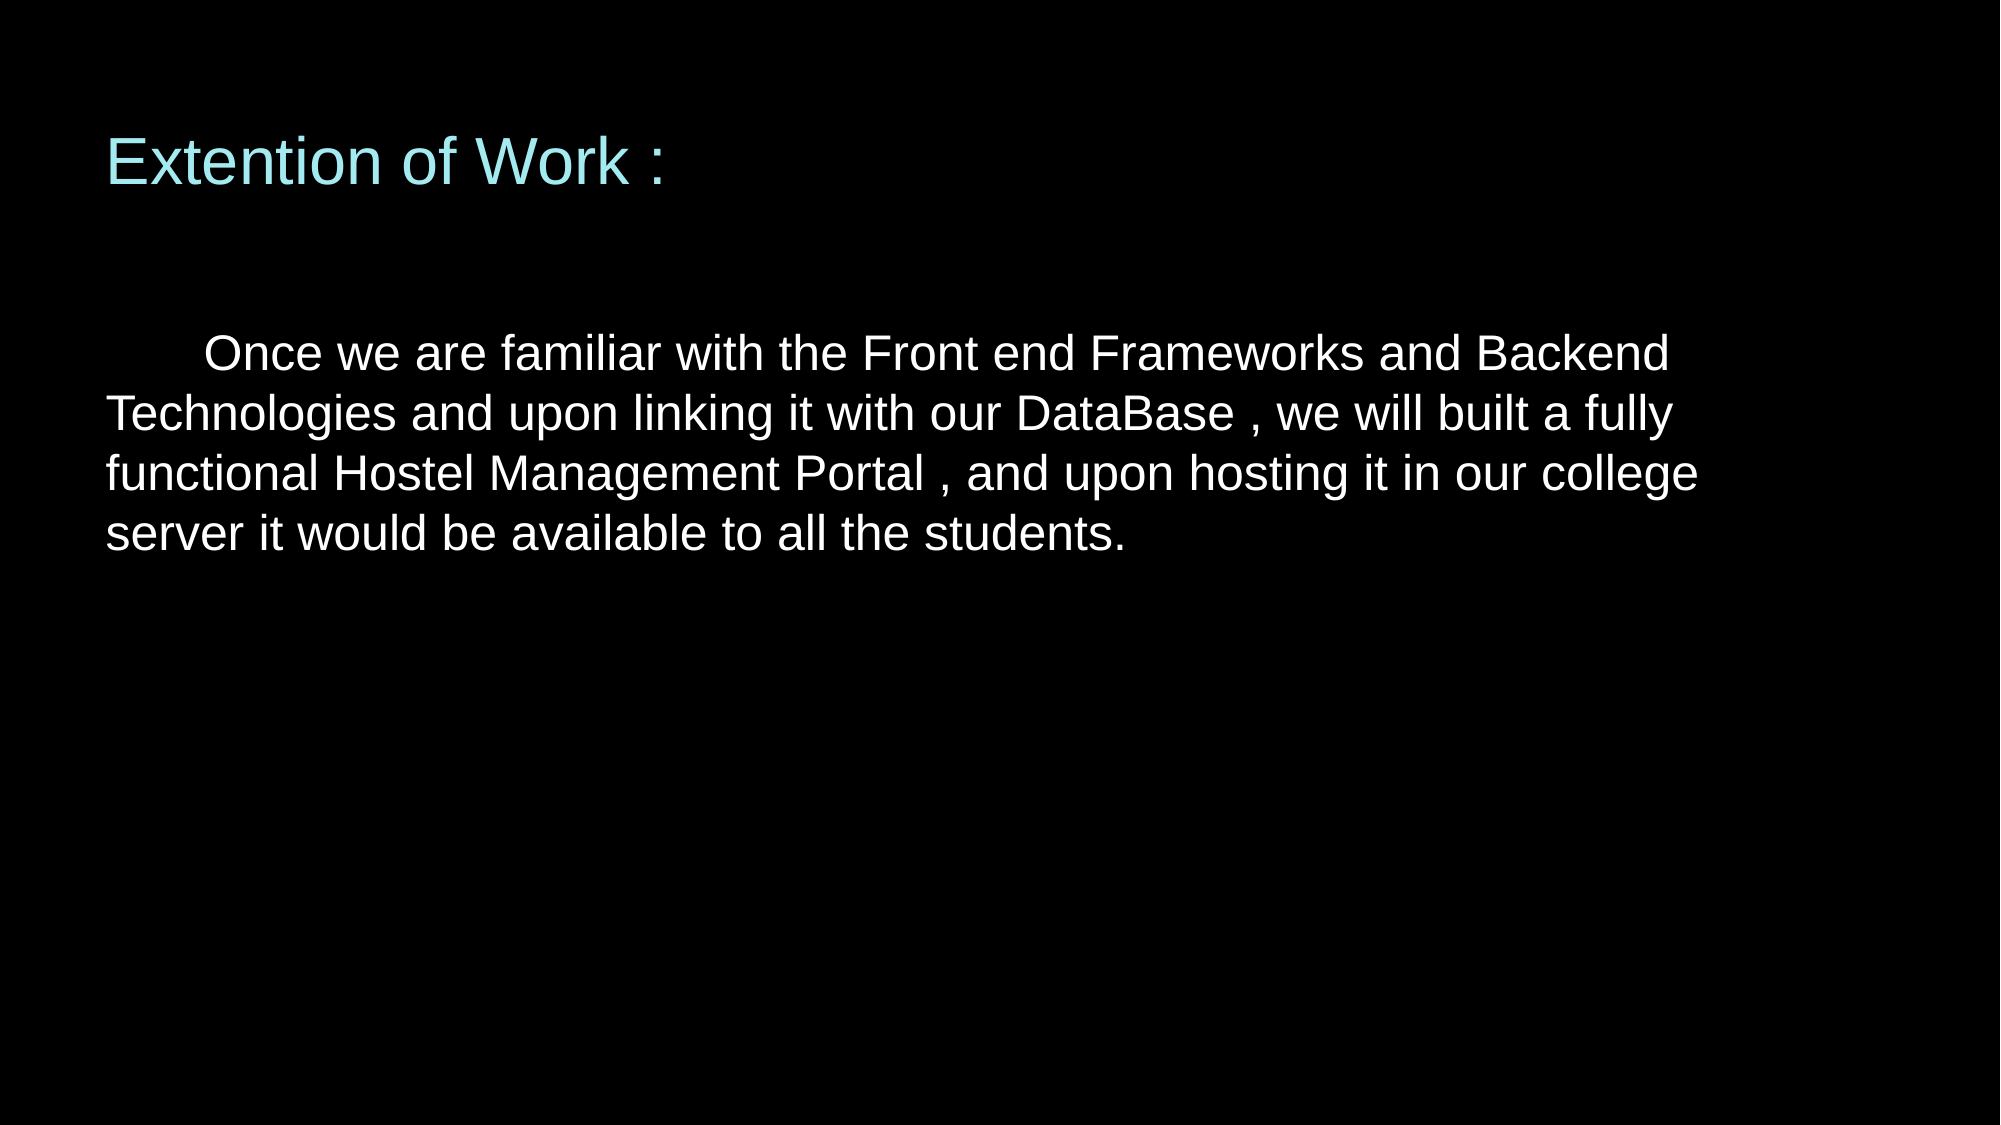

Extention of Work :
       Once we are familiar with the Front end Frameworks and Backend Technologies and upon linking it with our DataBase , we will built a fully functional Hostel Management Portal , and upon hosting it in our college server it would be available to all the students.